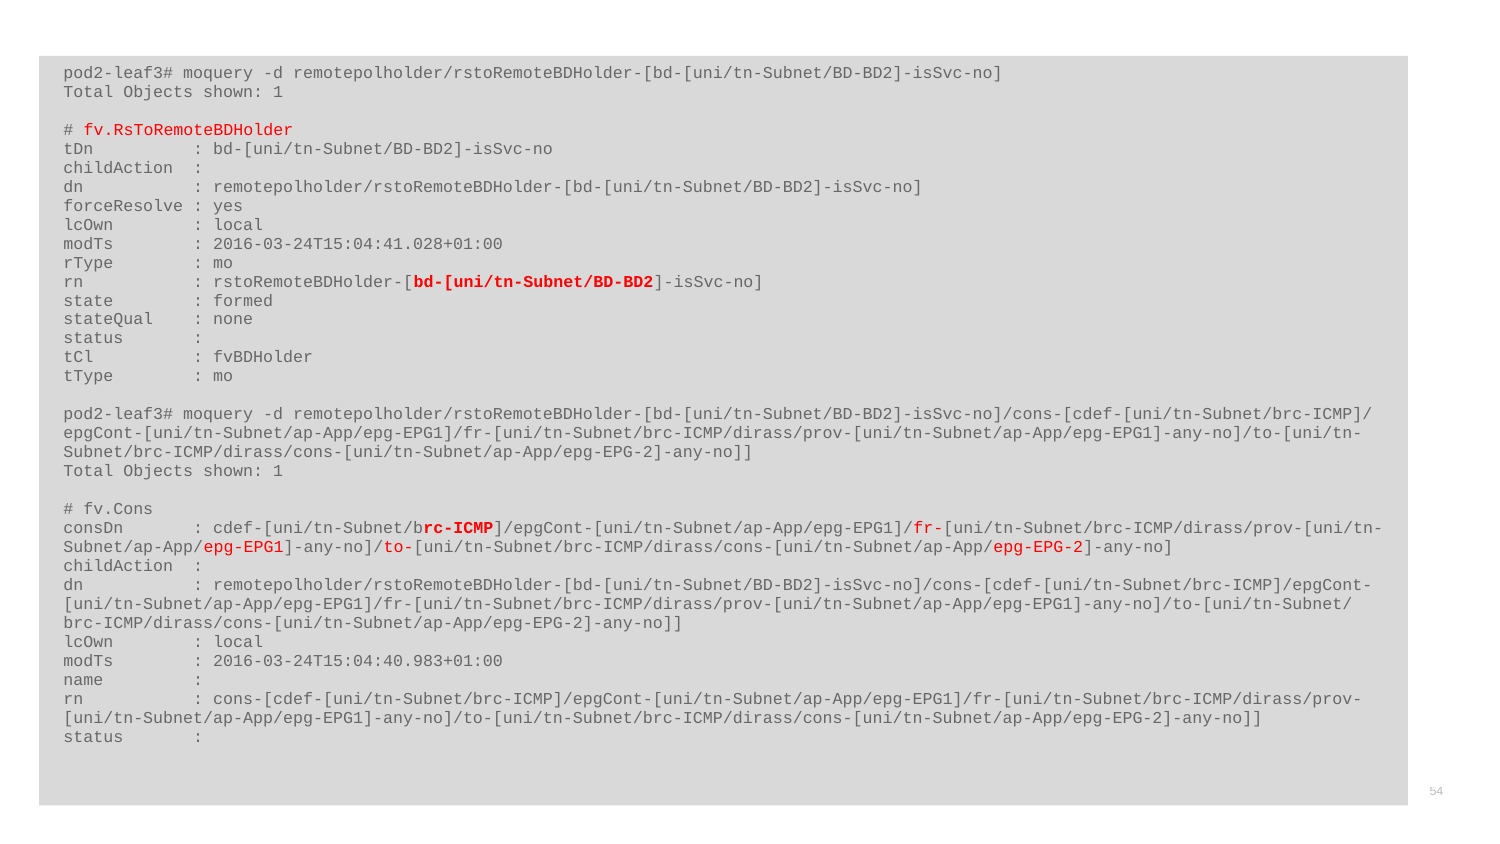

pod2-leaf3# moquery -d remotepolholder/rstoRemoteBDHolder-[bd-[uni/tn-Subnet/BD-BD2]-isSvc-no]
Total Objects shown: 1

# fv.RsToRemoteBDHolder
tDn          : bd-[uni/tn-Subnet/BD-BD2]-isSvc-no
childAction  :
dn           : remotepolholder/rstoRemoteBDHolder-[bd-[uni/tn-Subnet/BD-BD2]-isSvc-no]
forceResolve : yes
lcOwn        : local
modTs        : 2016-03-24T15:04:41.028+01:00
rType        : mo
rn           : rstoRemoteBDHolder-[bd-[uni/tn-Subnet/BD-BD2]-isSvc-no]
state        : formed
stateQual    : none
status       :
tCl          : fvBDHolder
tType        : mo

pod2-leaf3# moquery -d remotepolholder/rstoRemoteBDHolder-[bd-[uni/tn-Subnet/BD-BD2]-isSvc-no]/cons-[cdef-[uni/tn-Subnet/brc-ICMP]/epgCont-[uni/tn-Subnet/ap-App/epg-EPG1]/fr-[uni/tn-Subnet/brc-ICMP/dirass/prov-[uni/tn-Subnet/ap-App/epg-EPG1]-any-no]/to-[uni/tn-Subnet/brc-ICMP/dirass/cons-[uni/tn-Subnet/ap-App/epg-EPG-2]-any-no]]
Total Objects shown: 1

# fv.Cons
consDn       : cdef-[uni/tn-Subnet/brc-ICMP]/epgCont-[uni/tn-Subnet/ap-App/epg-EPG1]/fr-[uni/tn-Subnet/brc-ICMP/dirass/prov-[uni/tn-Subnet/ap-App/epg-EPG1]-any-no]/to-[uni/tn-Subnet/brc-ICMP/dirass/cons-[uni/tn-Subnet/ap-App/epg-EPG-2]-any-no]
childAction  :
dn           : remotepolholder/rstoRemoteBDHolder-[bd-[uni/tn-Subnet/BD-BD2]-isSvc-no]/cons-[cdef-[uni/tn-Subnet/brc-ICMP]/epgCont-[uni/tn-Subnet/ap-App/epg-EPG1]/fr-[uni/tn-Subnet/brc-ICMP/dirass/prov-[uni/tn-Subnet/ap-App/epg-EPG1]-any-no]/to-[uni/tn-Subnet/brc-ICMP/dirass/cons-[uni/tn-Subnet/ap-App/epg-EPG-2]-any-no]]
lcOwn        : local
modTs        : 2016-03-24T15:04:40.983+01:00
name         :
rn           : cons-[cdef-[uni/tn-Subnet/brc-ICMP]/epgCont-[uni/tn-Subnet/ap-App/epg-EPG1]/fr-[uni/tn-Subnet/brc-ICMP/dirass/prov-[uni/tn-Subnet/ap-App/epg-EPG1]-any-no]/to-[uni/tn-Subnet/brc-ICMP/dirass/cons-[uni/tn-Subnet/ap-App/epg-EPG-2]-any-no]]
status       :